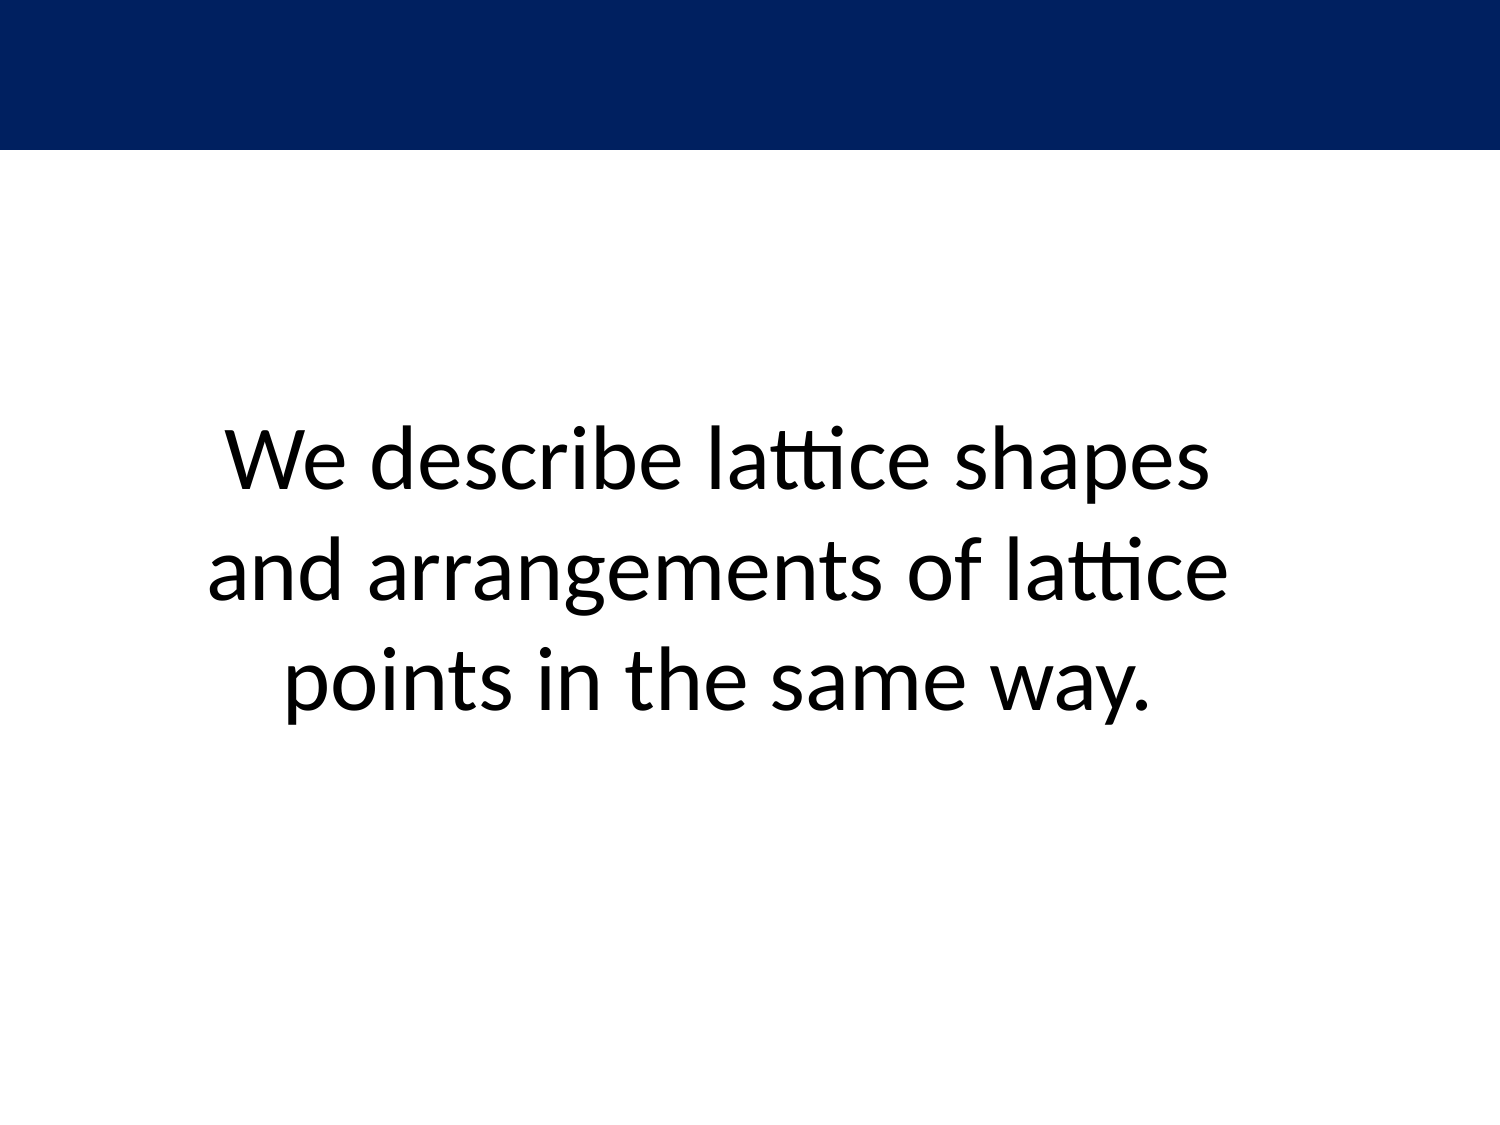

We describe lattice shapes and arrangements of lattice points in the same way.